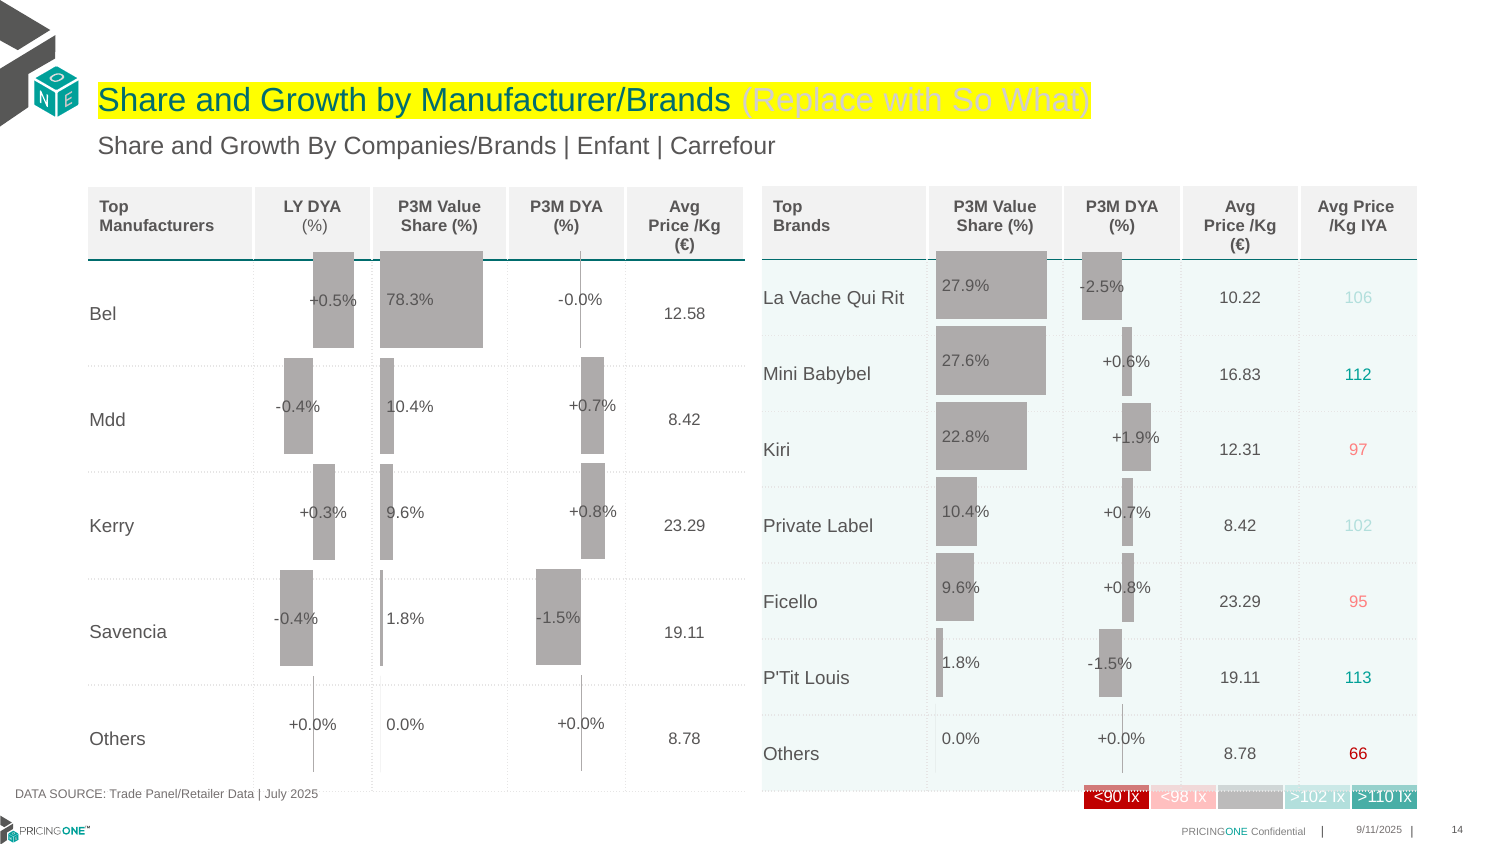

# Share and Growth by Manufacturer/Brands (Replace with So What)

Share and Growth By Companies/Brands | Enfant | Carrefour
| Top Brands | P3M Value Share (%) | P3M DYA (%) | Avg Price /Kg (€) | Avg Price /Kg IYA |
| --- | --- | --- | --- | --- |
| La Vache Qui Rit |  |  | 10.22 | 106 |
| Mini Babybel |  |  | 16.83 | 112 |
| Kiri |  |  | 12.31 | 97 |
| Private Label |  |  | 8.42 | 102 |
| Ficello |  |  | 23.29 | 95 |
| P'Tit Louis |  |  | 19.11 | 113 |
| Others |  |  | 8.78 | 66 |
| Top Manufacturers | LY DYA (%) | P3M Value Share (%) | P3M DYA (%) | Avg Price /Kg (€) |
| --- | --- | --- | --- | --- |
| Bel |  |  |  | 12.58 |
| Mdd |  |  |  | 8.42 |
| Kerry |  |  |  | 23.29 |
| Savencia |  |  |  | 19.11 |
| Others |  |  |  | 8.78 |

### Chart

| Category | Share DYA P3M |
|---|---|
|  | -0.0004213287853243042 |

### Chart

| Category | Value Share P3M |
|---|---|
|  | 0.7829967728451062 |

### Chart

| Category | Share DYA LY |
|---|---|
|  | 0.005261118967287981 |

### Chart

| Category | Value Share |
|---|---|
|  | 0.278751536034013 |

### Chart

| Category | Share DYA |
|---|---|
|  | -0.025400742970360102 |
DATA SOURCE: Trade Panel/Retailer Data | July 2025
| <90 Ix | <98 Ix |  | >102 Ix | >110 Ix |
| --- | --- | --- | --- | --- |

9/11/2025
14